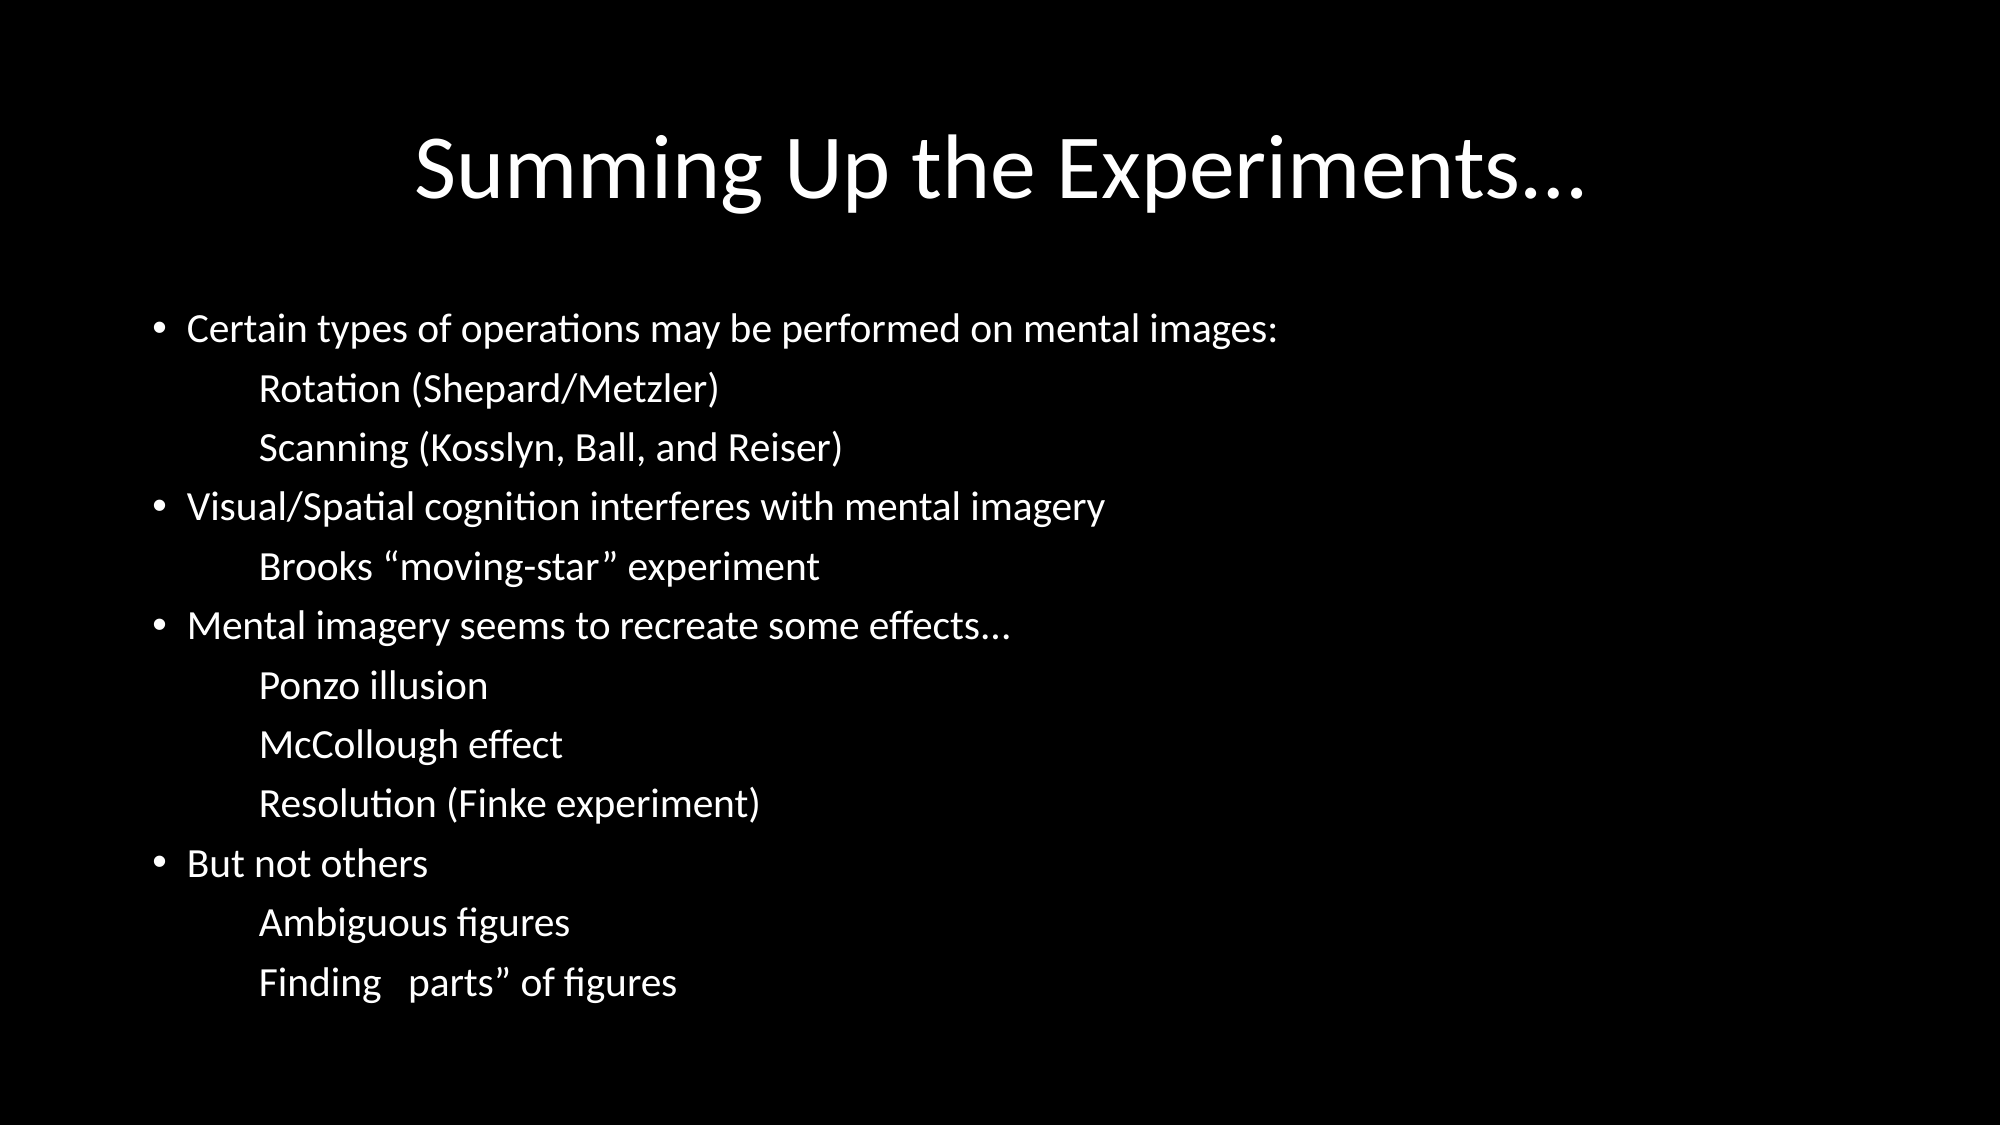

# Summing Up the Experiments…
Certain types of operations may be performed on mental images:
	Rotation (Shepard/Metzler)
	Scanning (Kosslyn, Ball, and Reiser)
Visual/Spatial cognition interferes with mental imagery
	Brooks “moving-star” experiment
Mental imagery seems to recreate some effects...
	Ponzo illusion
	McCollough effect
	Resolution (Finke experiment)
But not others
	Ambiguous figures
	Finding “parts” of figures